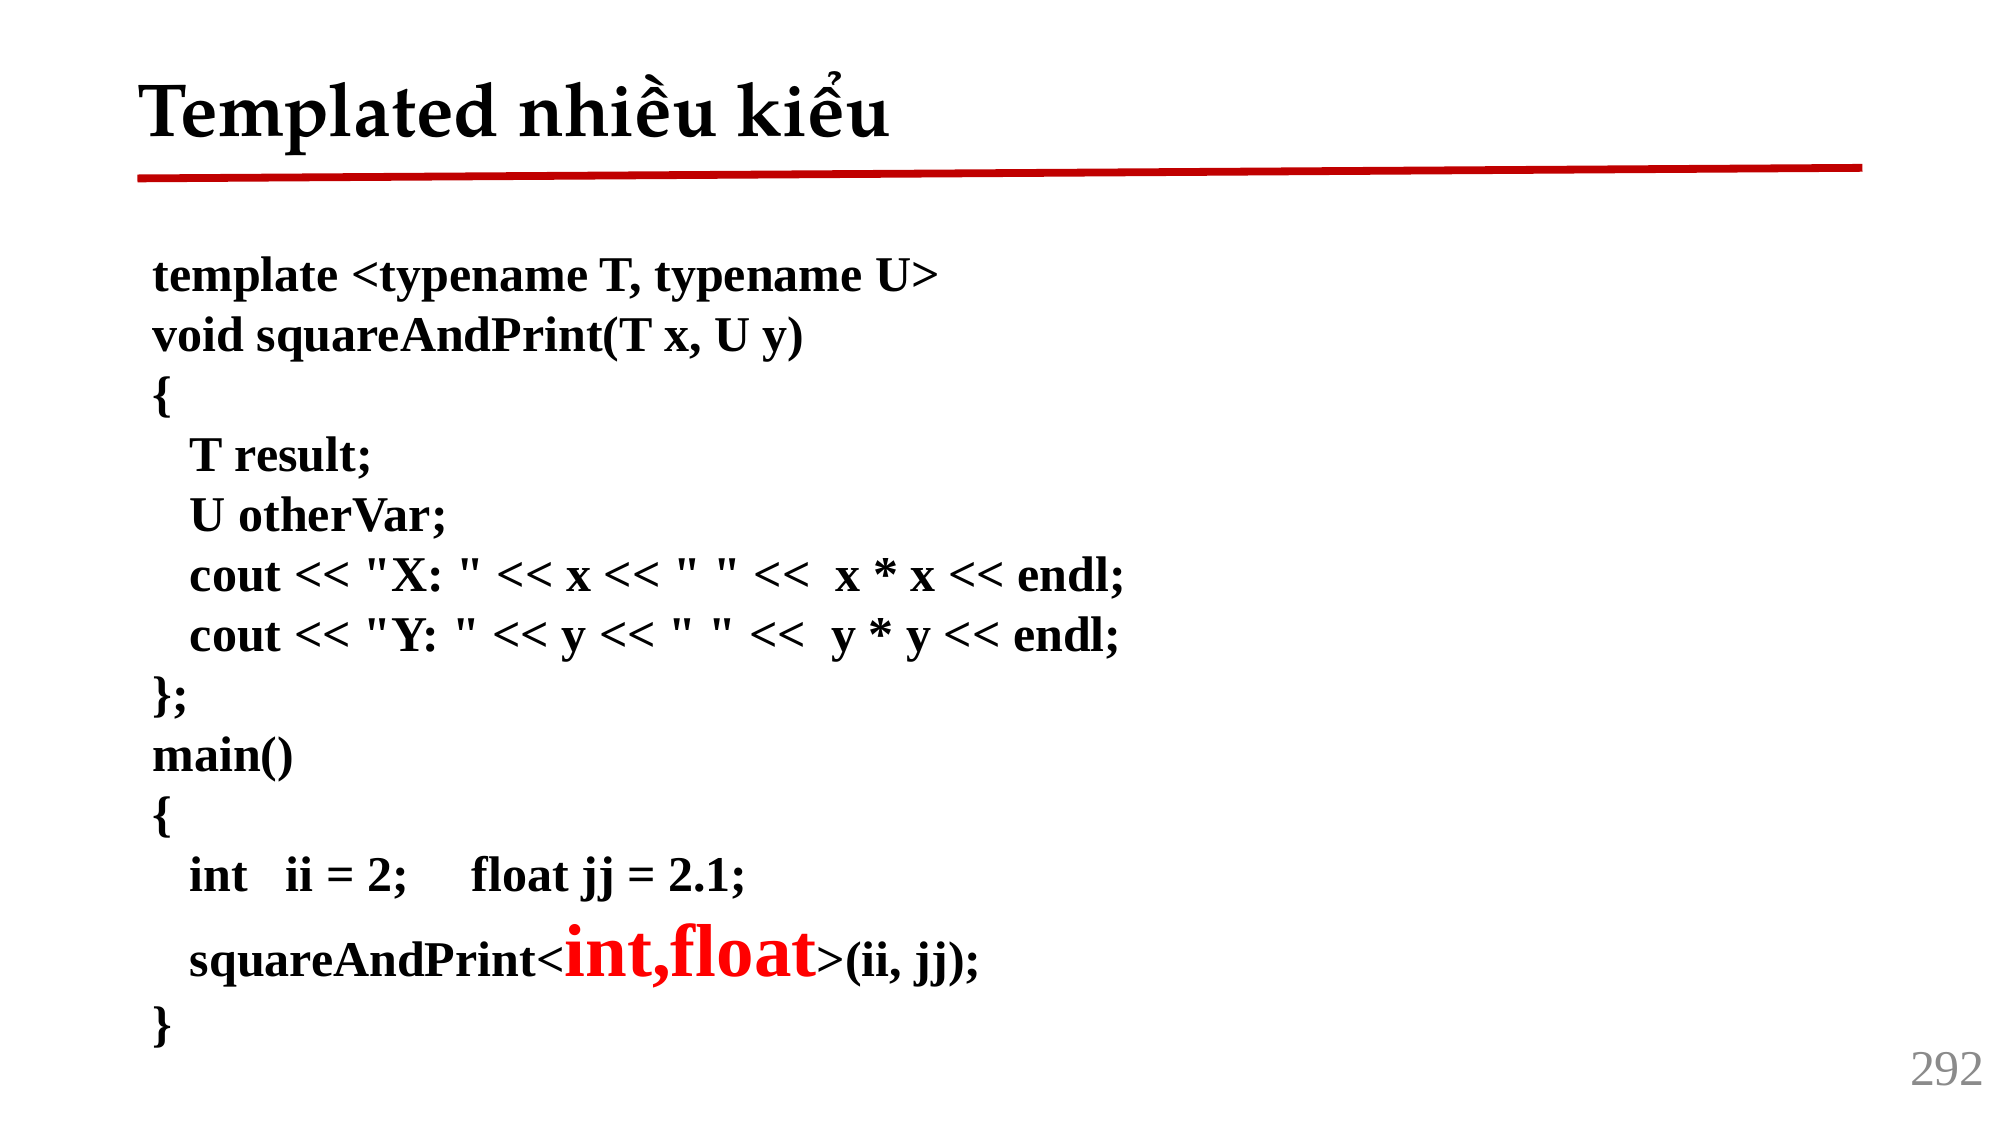

# Templated nhiều kiểu
template <typename T, typename U>
void squareAndPrint(T x, U y)
{
   T result;
   U otherVar;
   cout << "X: " << x << " " <<  x * x << endl;
   cout << "Y: " << y << " " <<  y * y << endl;
};
main()
{
   int   ii = 2;     float jj = 2.1;
   squareAndPrint<int,float>(ii, jj);
}
292